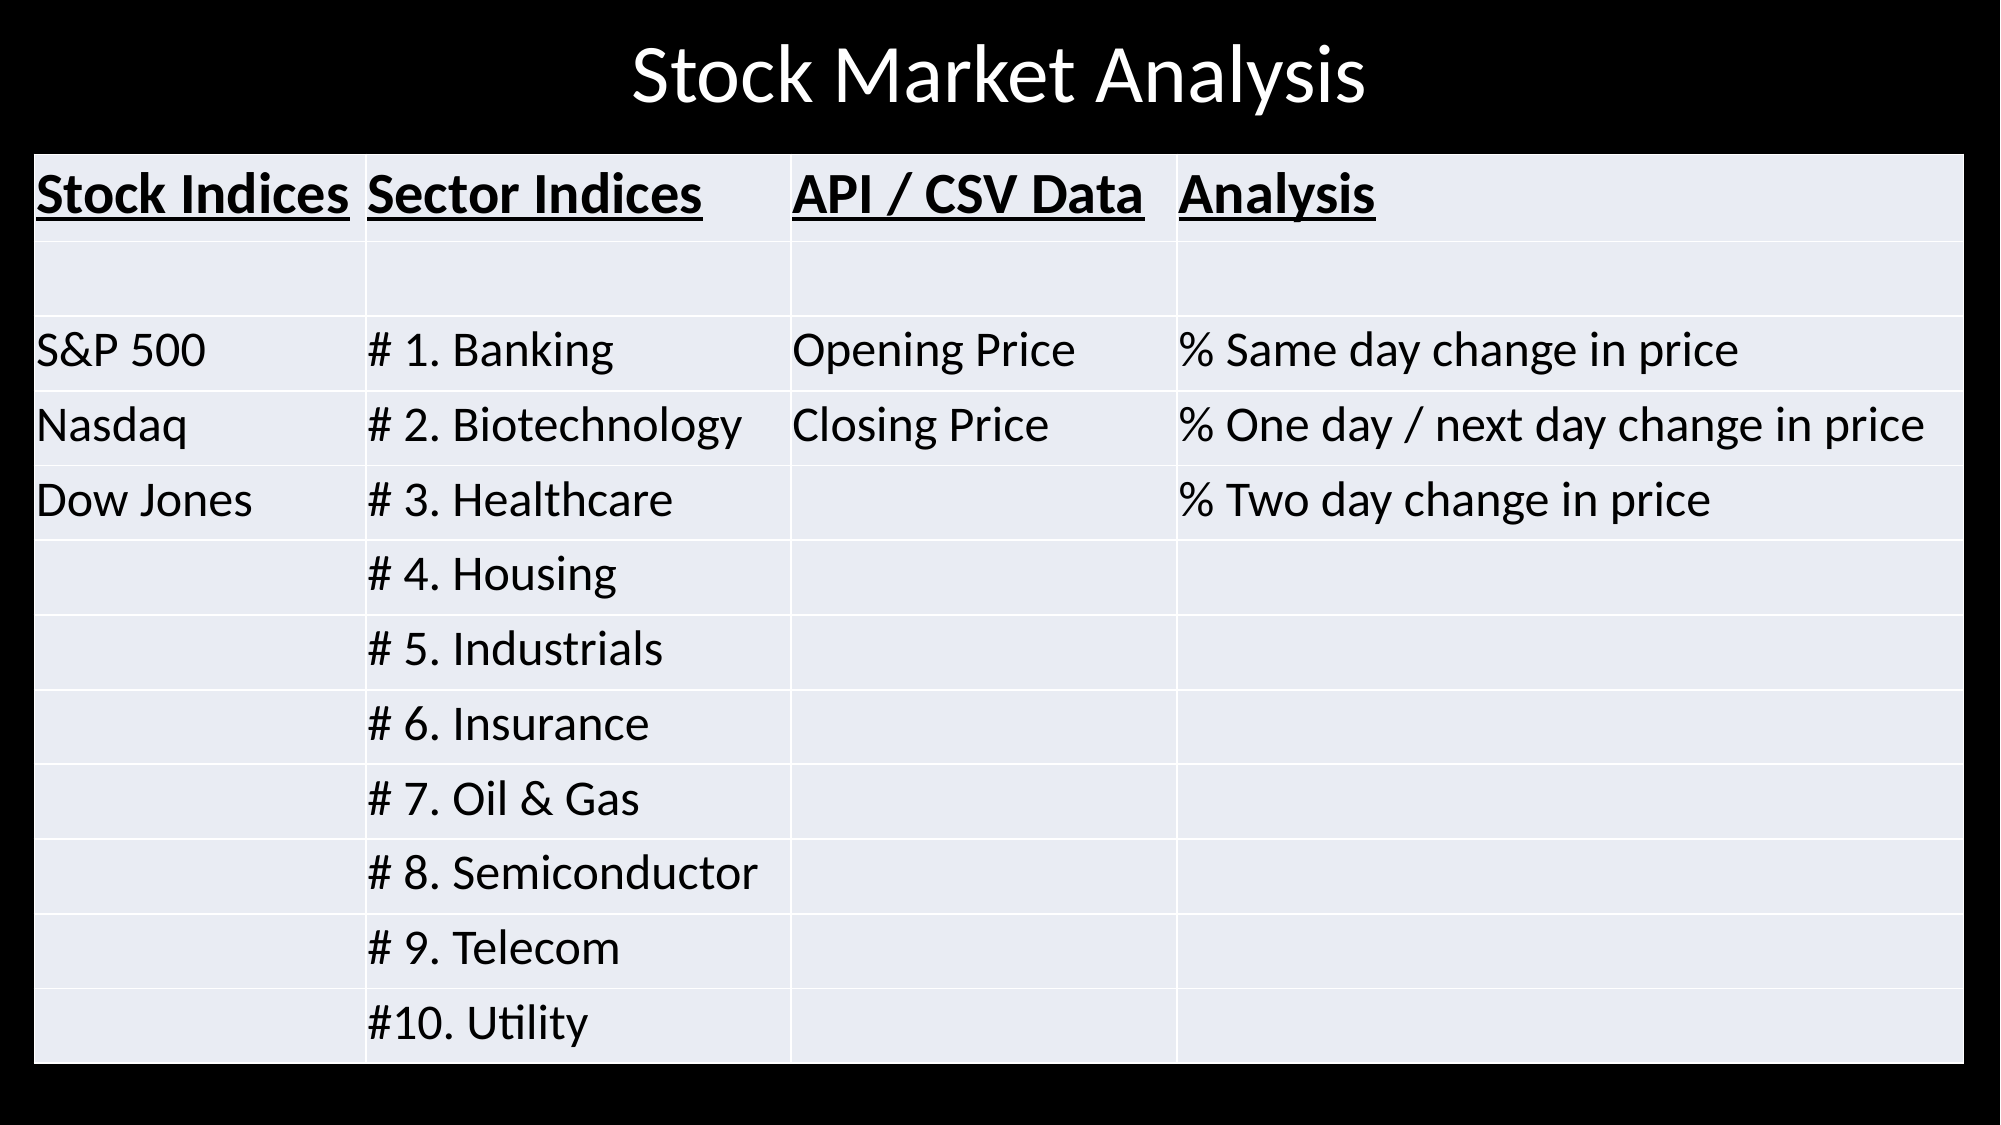

# Stock Market Analysis
| Stock Indices | Sector Indices | API / CSV Data | Analysis |
| --- | --- | --- | --- |
|  |  |  |  |
| S&P 500 | # 1. Banking | Opening Price | % Same day change in price |
| Nasdaq | # 2. Biotechnology | Closing Price | % One day / next day change in price |
| Dow Jones | # 3. Healthcare |  | % Two day change in price |
|  | # 4. Housing |  |  |
|  | # 5. Industrials |  |  |
|  | # 6. Insurance |  |  |
|  | # 7. Oil & Gas |  |  |
|  | # 8. Semiconductor |  |  |
|  | # 9. Telecom |  |  |
|  | #10. Utility |  |  |